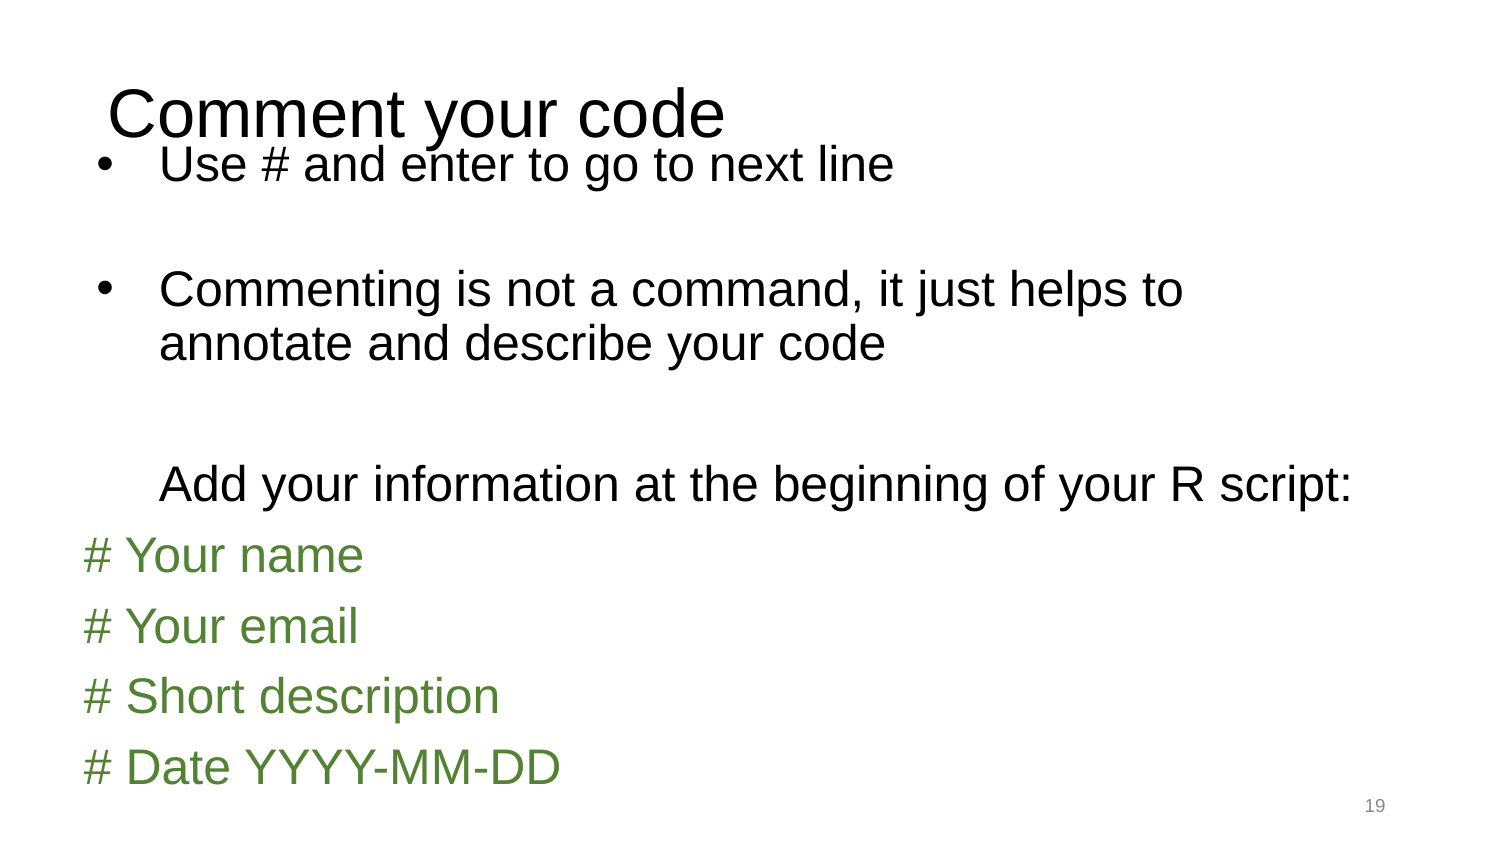

# Comment your code
Use # and enter to go to next line

Commenting is not a command, it just helps to annotate and describe your code

Add your information at the beginning of your R script:
# Your name
# Your email
# Short description
# Date YYYY-MM-DD

19